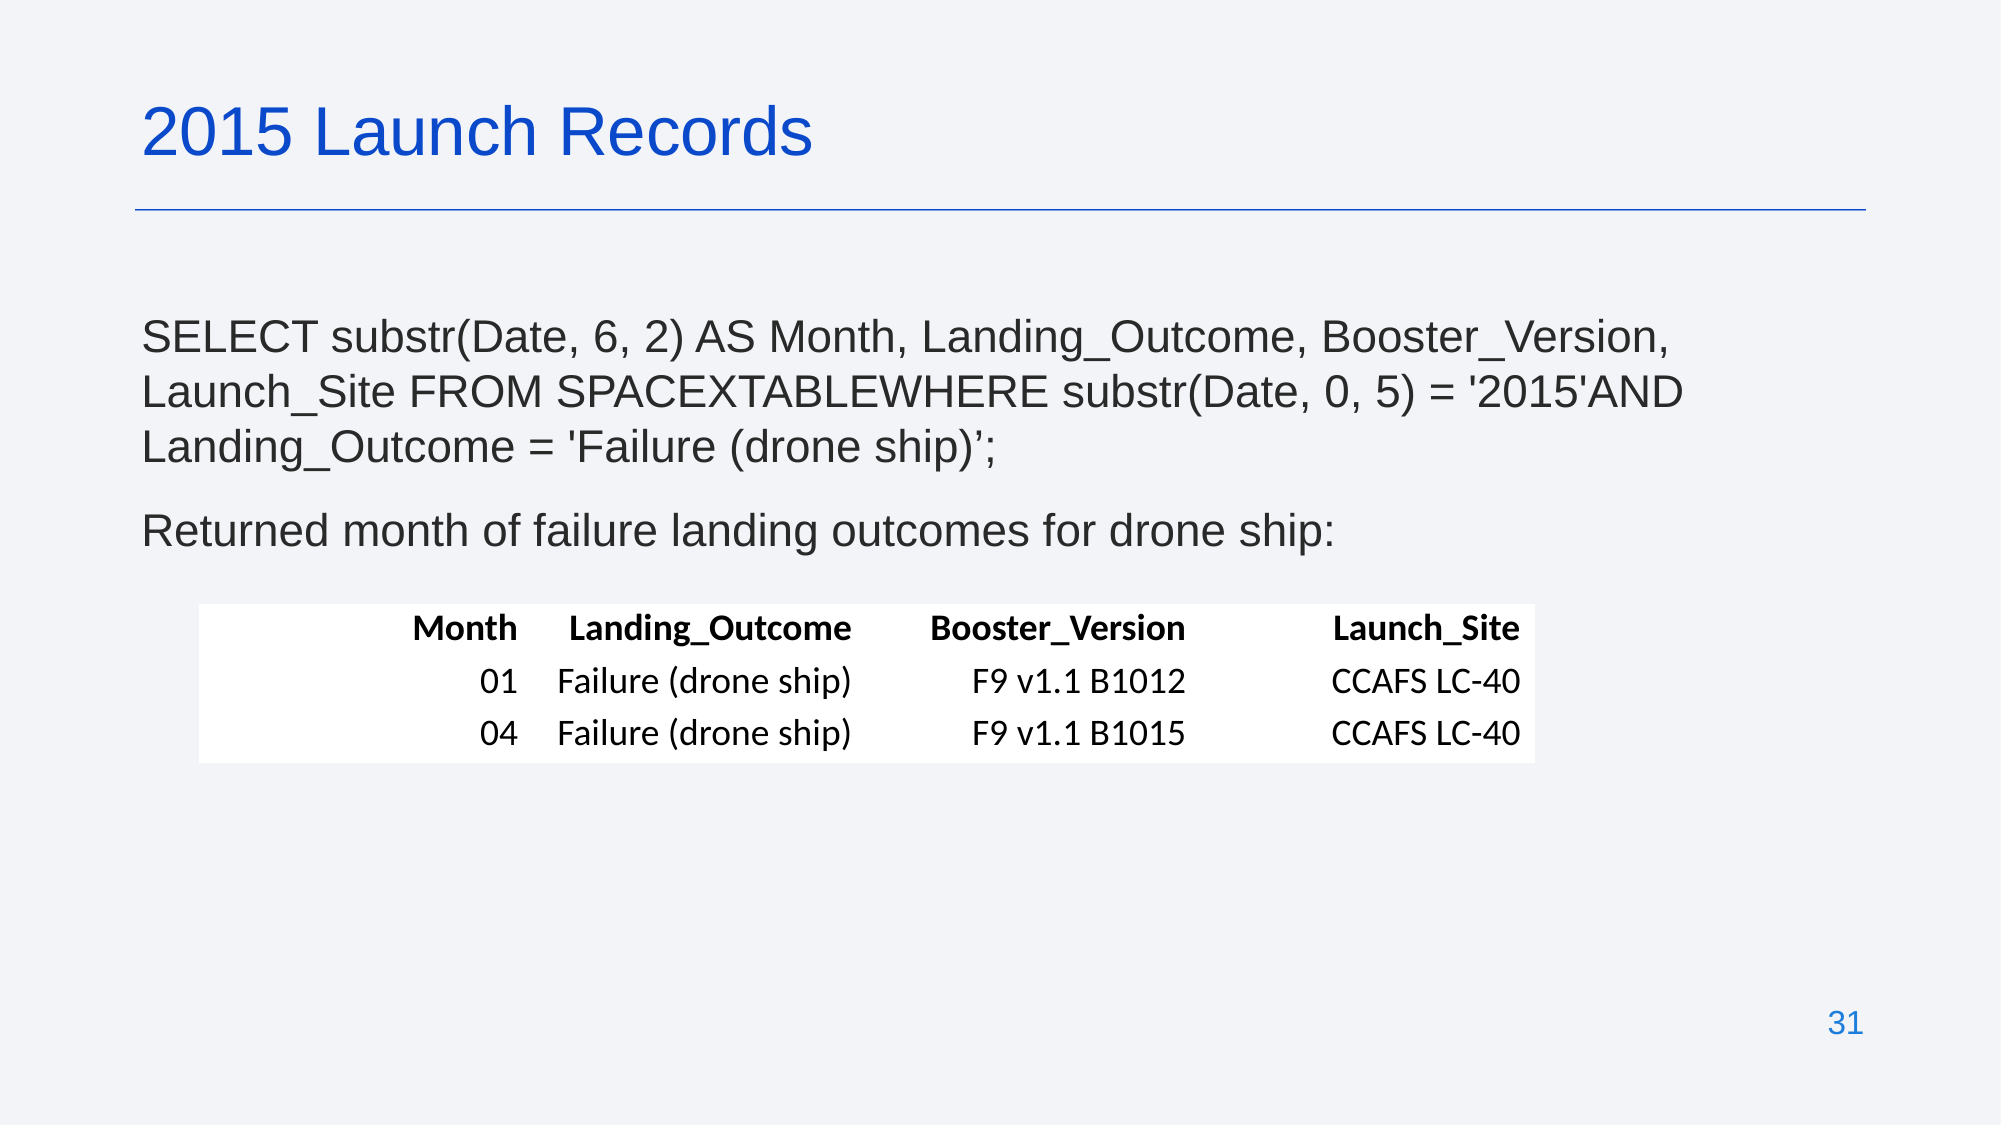

2015 Launch Records
SELECT substr(Date, 6, 2) AS Month, Landing_Outcome, Booster_Version, Launch_Site FROM SPACEXTABLEWHERE substr(Date, 0, 5) = '2015'AND Landing_Outcome = 'Failure (drone ship)’;
Returned month of failure landing outcomes for drone ship:

| Month | Landing\_Outcome | Booster\_Version | Launch\_Site |
| --- | --- | --- | --- |
| 01 | Failure (drone ship) | F9 v1.1 B1012 | CCAFS LC-40 |
| 04 | Failure (drone ship) | F9 v1.1 B1015 | CCAFS LC-40 |
31